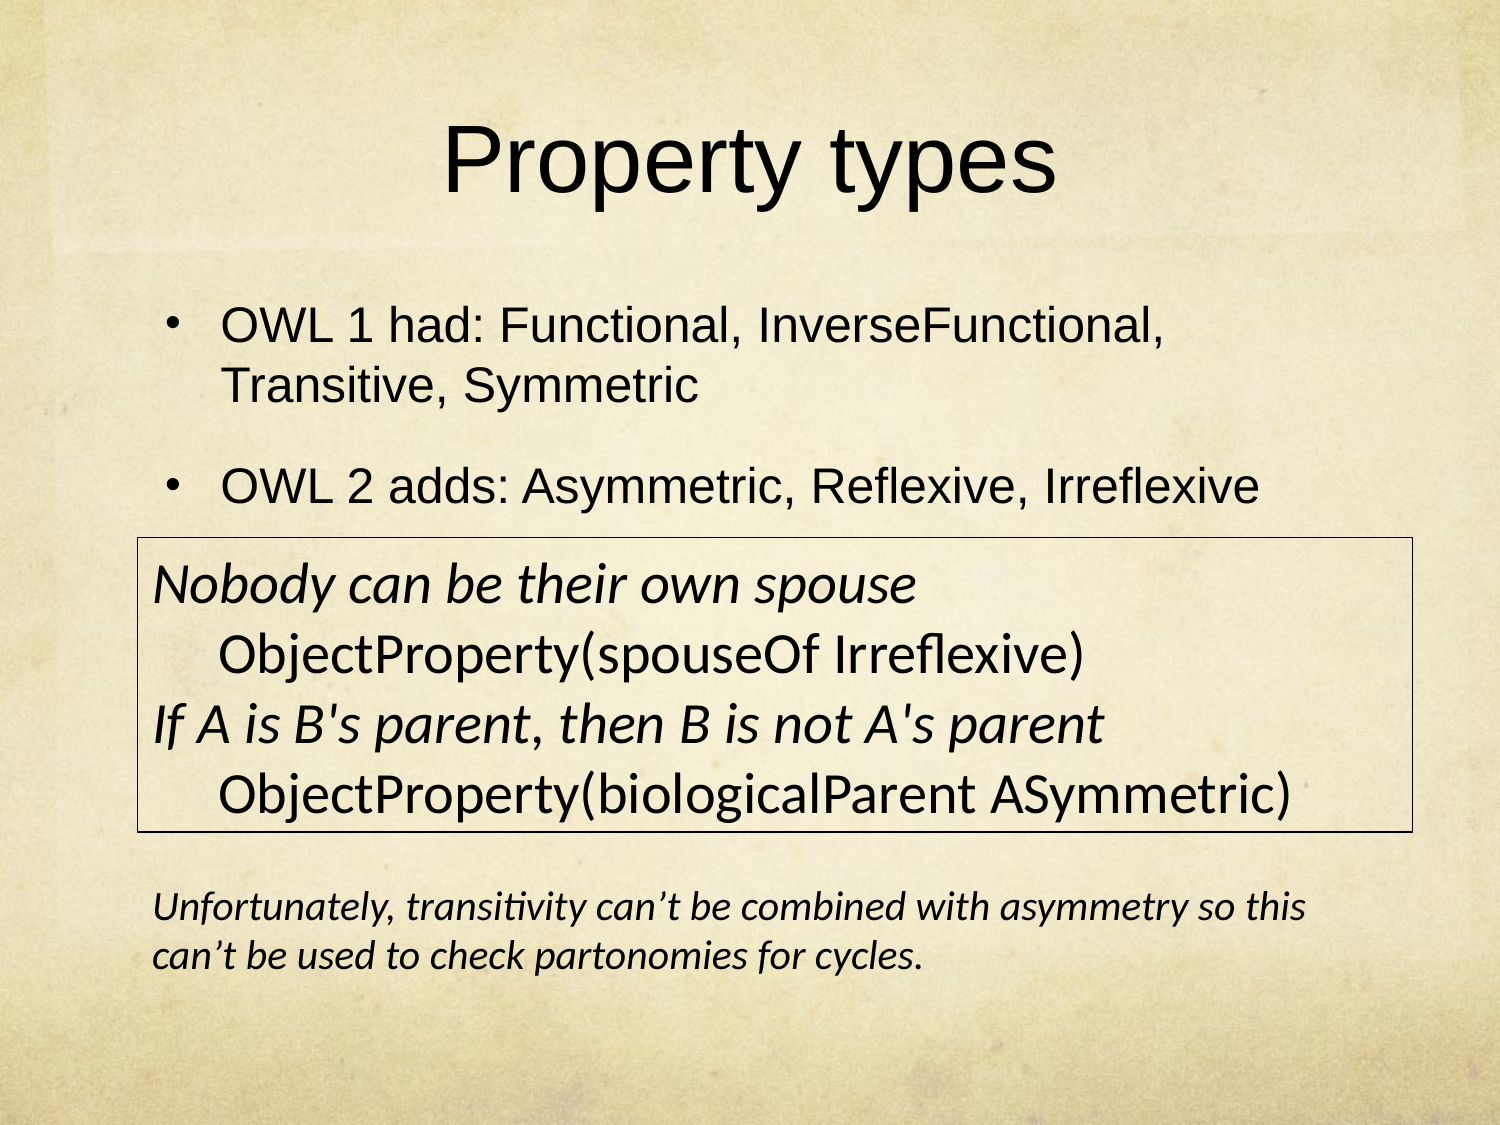

# Property types
OWL 1 had: Functional, InverseFunctional, Transitive, Symmetric
OWL 2 adds: Asymmetric, Reflexive, Irreflexive

Nobody can be their own spouse
     ObjectProperty(spouseOf Irreflexive)
If A is B's parent, then B is not A's parent
     ObjectProperty(biologicalParent ASymmetric)
Unfortunately, transitivity can’t be combined with asymmetry so this can’t be used to check partonomies for cycles.